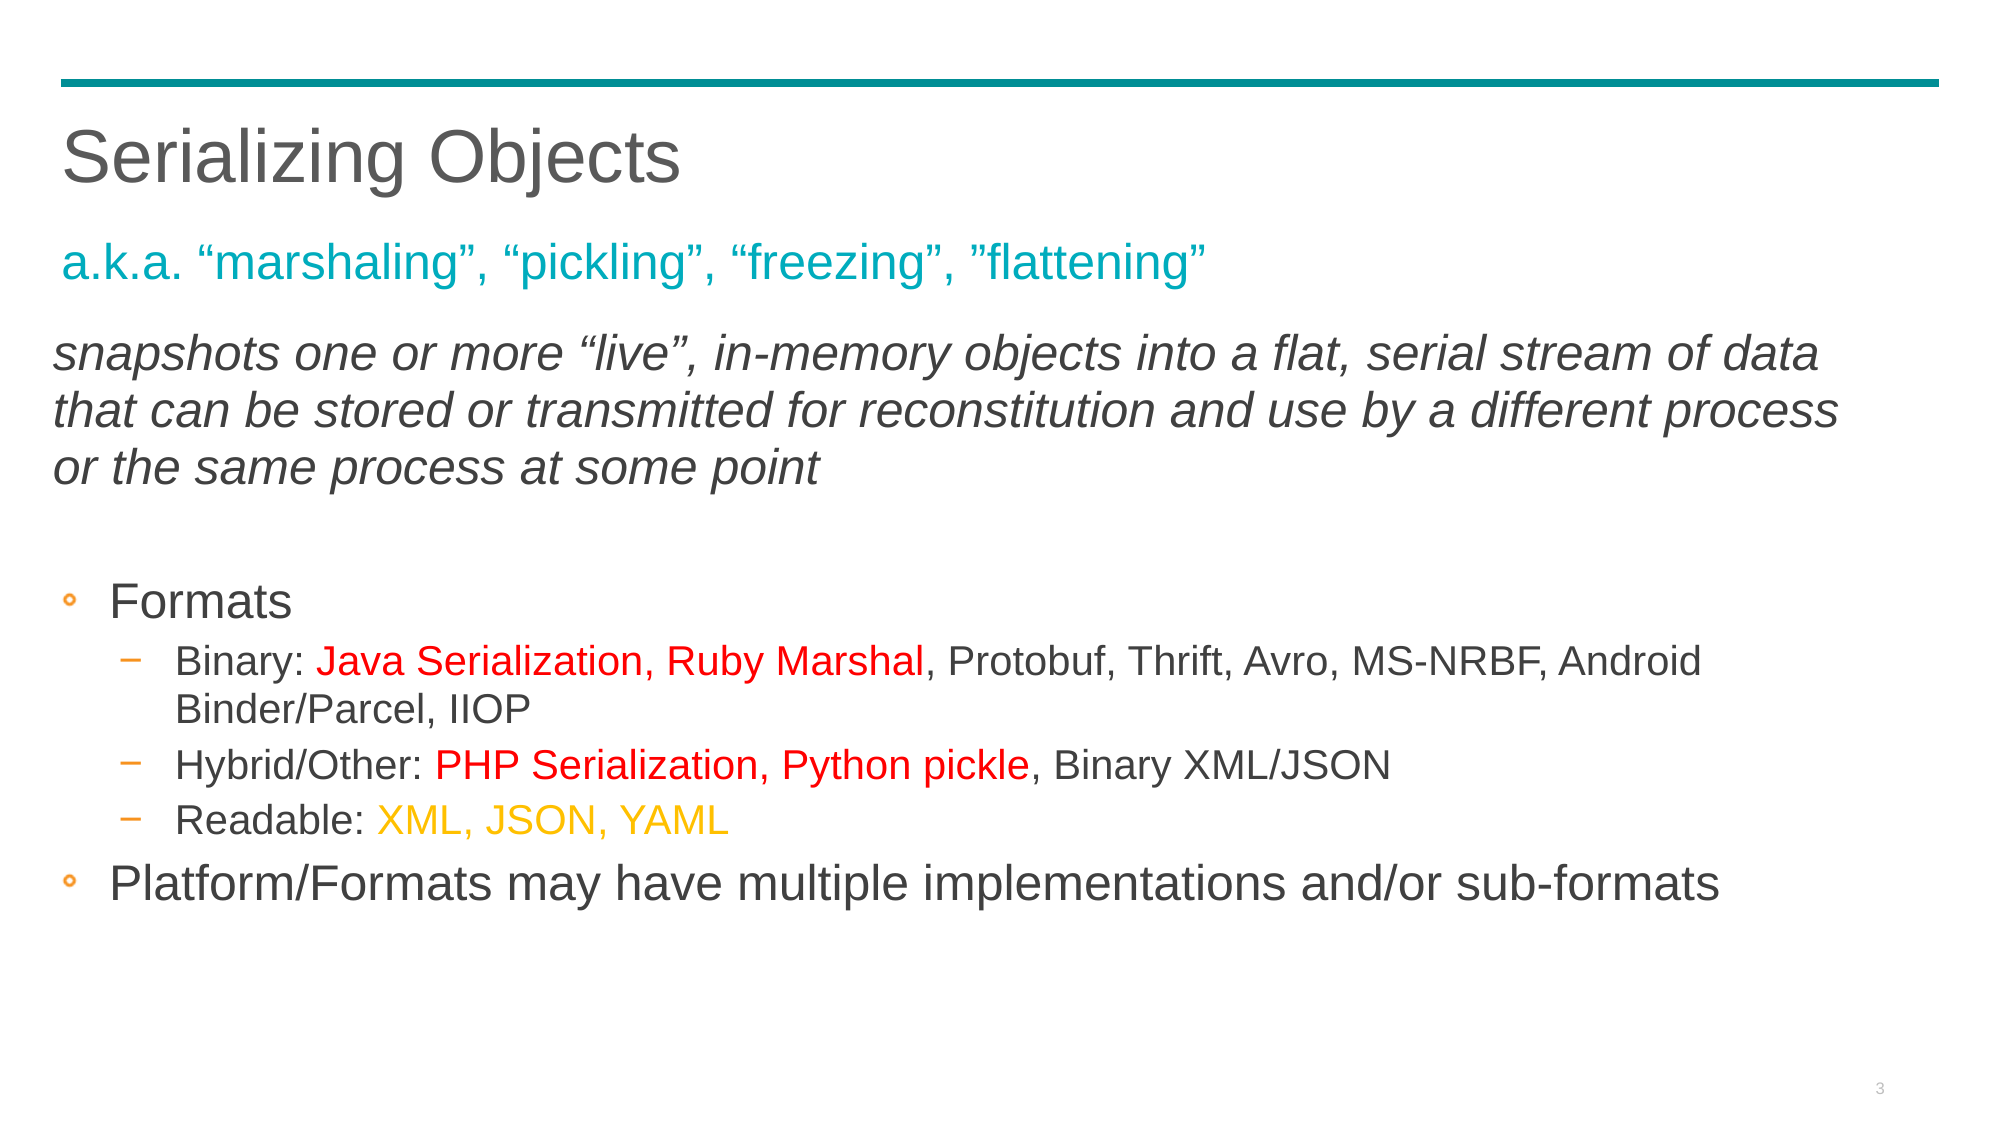

# Serializing Objects
a.k.a. “marshaling”, “pickling”, “freezing”, ”flattening”
snapshots one or more “live”, in-memory objects into a flat, serial stream of data that can be stored or transmitted for reconstitution and use by a different process or the same process at some point

Formats
Binary: Java Serialization, Ruby Marshal, Protobuf, Thrift, Avro, MS-NRBF, Android Binder/Parcel, IIOP
Hybrid/Other: PHP Serialization, Python pickle, Binary XML/JSON
Readable: XML, JSON, YAML
Platform/Formats may have multiple implementations and/or sub-formats